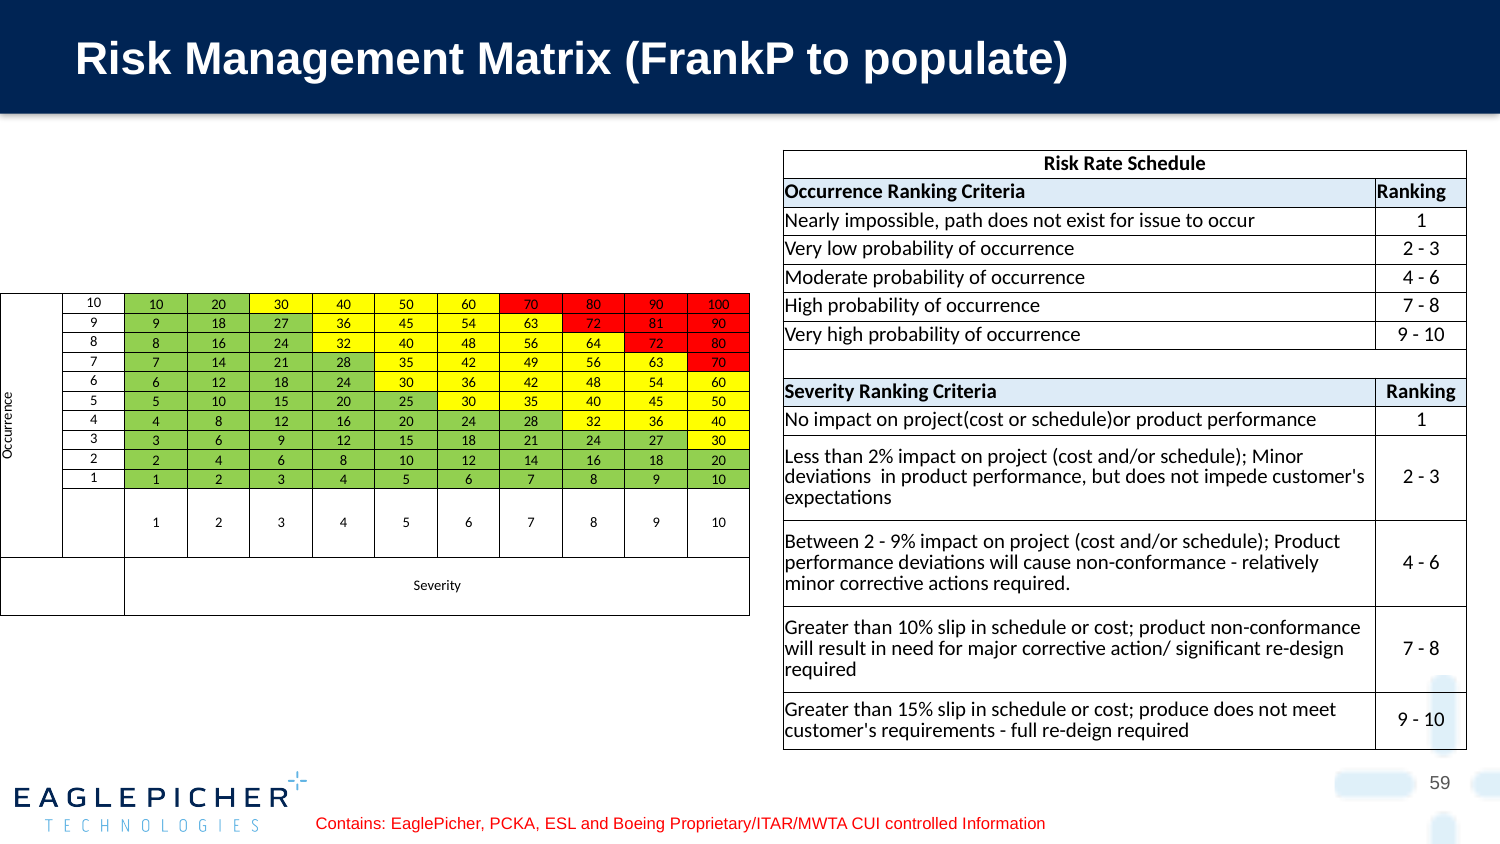

# Risk Management Matrix (FrankP to populate)
| Risk Rate Schedule |  |
| --- | --- |
| Occurrence Ranking Criteria | Ranking |
| Nearly impossible, path does not exist for issue to occur | 1 |
| Very low probability of occurrence | 2 - 3 |
| Moderate probability of occurrence | 4 - 6 |
| High probability of occurrence | 7 - 8 |
| Very high probability of occurrence | 9 - 10 |
|  |  |
| Severity Ranking Criteria | Ranking |
| No impact on project(cost or schedule)or product performance | 1 |
| Less than 2% impact on project (cost and/or schedule); Minor deviations in product performance, but does not impede customer's expectations | 2 - 3 |
| Between 2 - 9% impact on project (cost and/or schedule); Product performance deviations will cause non-conformance - relatively minor corrective actions required. | 4 - 6 |
| Greater than 10% slip in schedule or cost; product non-conformance will result in need for major corrective action/ significant re-design required | 7 - 8 |
| Greater than 15% slip in schedule or cost; produce does not meet customer's requirements - full re-deign required | 9 - 10 |
| Occurrence | 10 | 10 | 20 | 30 | 40 | 50 | 60 | 70 | 80 | 90 | 100 |
| --- | --- | --- | --- | --- | --- | --- | --- | --- | --- | --- | --- |
|  | 9 | 9 | 18 | 27 | 36 | 45 | 54 | 63 | 72 | 81 | 90 |
|  | 8 | 8 | 16 | 24 | 32 | 40 | 48 | 56 | 64 | 72 | 80 |
|  | 7 | 7 | 14 | 21 | 28 | 35 | 42 | 49 | 56 | 63 | 70 |
|  | 6 | 6 | 12 | 18 | 24 | 30 | 36 | 42 | 48 | 54 | 60 |
|  | 5 | 5 | 10 | 15 | 20 | 25 | 30 | 35 | 40 | 45 | 50 |
|  | 4 | 4 | 8 | 12 | 16 | 20 | 24 | 28 | 32 | 36 | 40 |
|  | 3 | 3 | 6 | 9 | 12 | 15 | 18 | 21 | 24 | 27 | 30 |
|  | 2 | 2 | 4 | 6 | 8 | 10 | 12 | 14 | 16 | 18 | 20 |
|  | 1 | 1 | 2 | 3 | 4 | 5 | 6 | 7 | 8 | 9 | 10 |
|  |  | 1 | 2 | 3 | 4 | 5 | 6 | 7 | 8 | 9 | 10 |
|  |  | Severity |  |  |  |  |  |  |  |  |  |